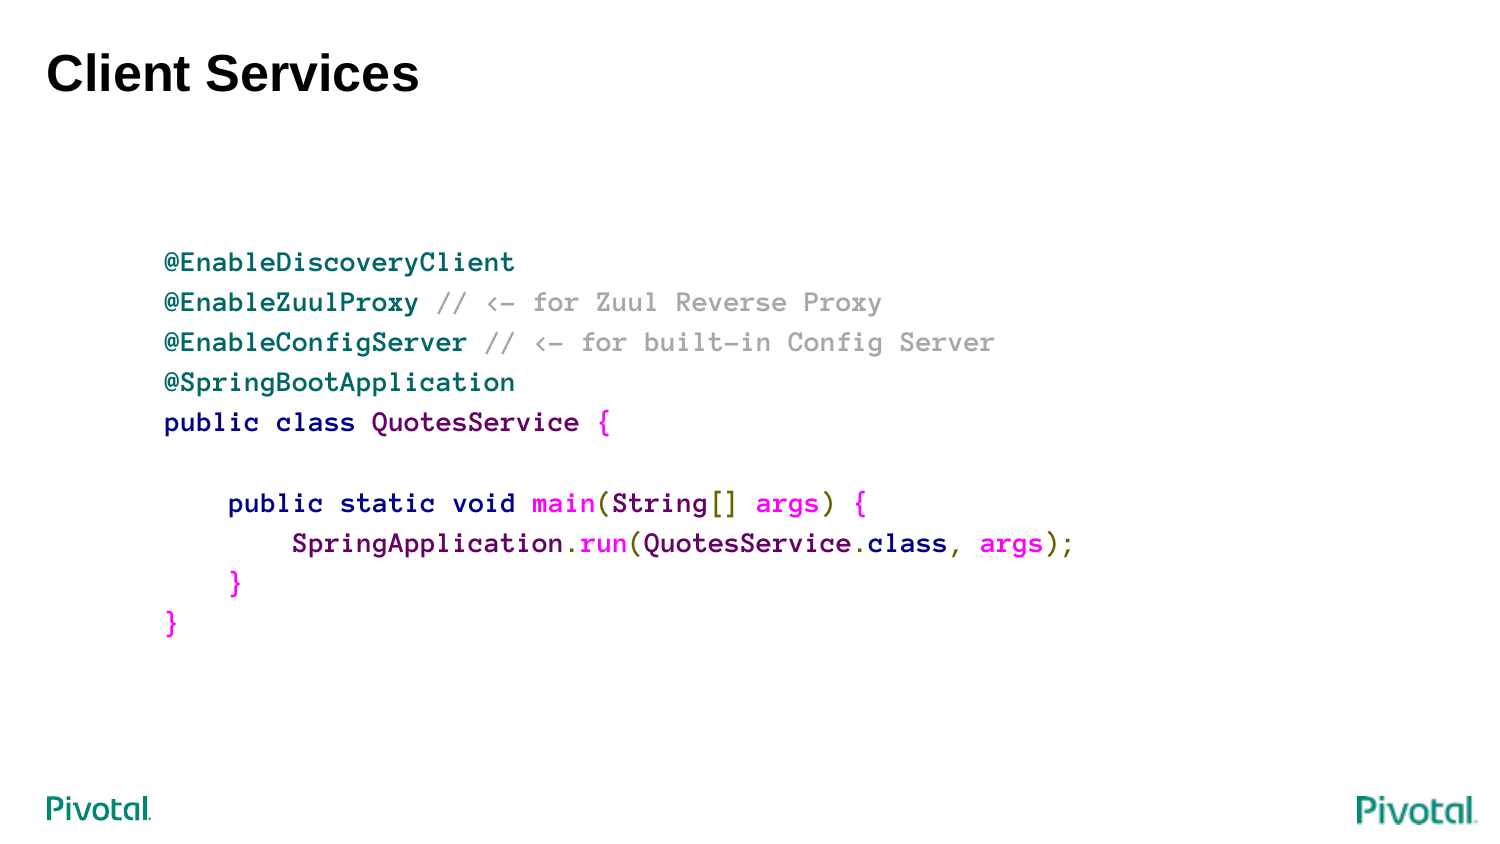

# Client Services
@EnableDiscoveryClient
@EnableZuulProxy // <- for Zuul Reverse Proxy
@EnableConfigServer // <- for built-in Config Server
@SpringBootApplication
public class QuotesService {

    public static void main(String[] args) {
        SpringApplication.run(QuotesService.class, args);
    }
}